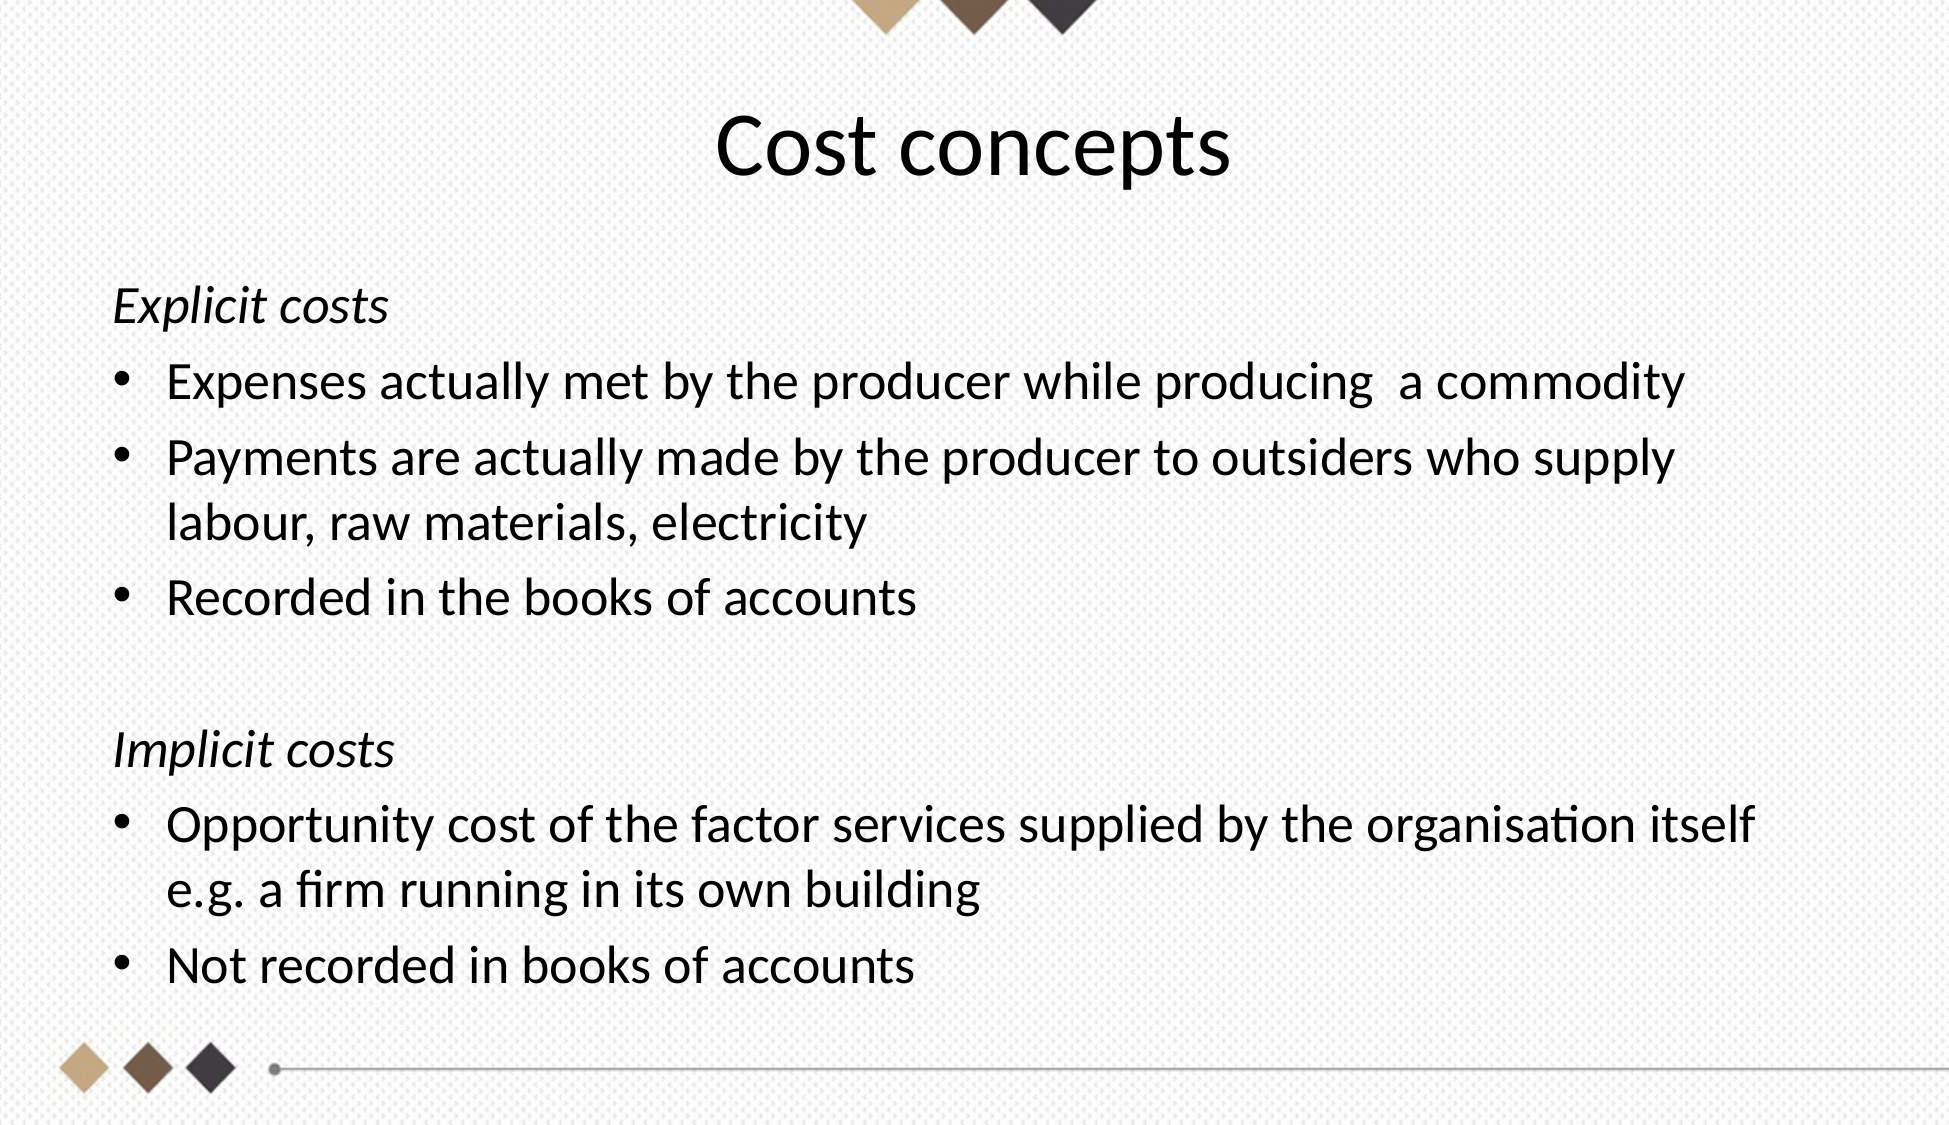

# Cost concepts
Explicit costs
Expenses actually met by the producer while producing  a commodity
Payments are actually made by the producer to outsiders who supply labour, raw materials, electricity
Recorded in the books of accounts

Implicit costs
Opportunity cost of the factor services supplied by the organisation itself e.g. a firm running in its own building
Not recorded in books of accounts